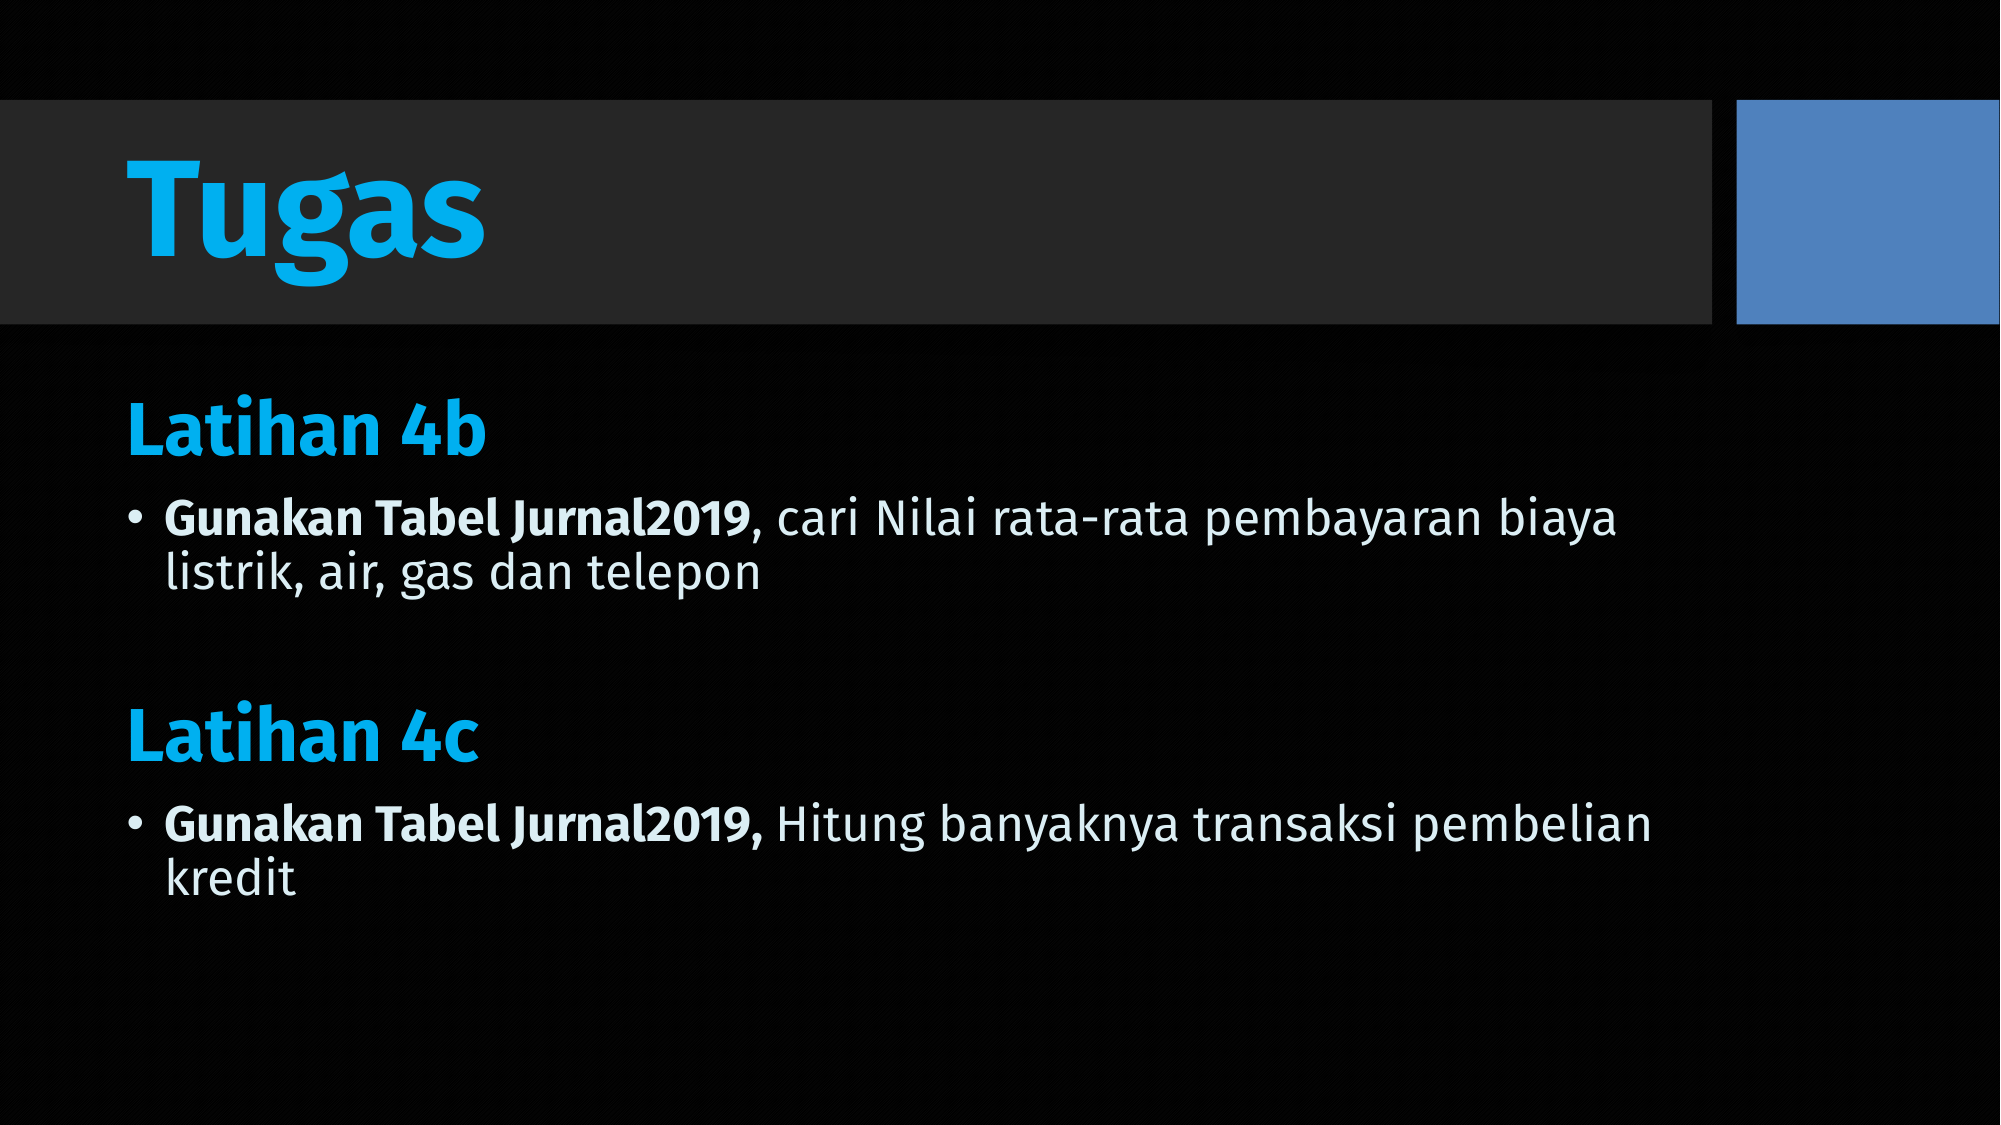

# Tugas
Latihan 4b
Gunakan Tabel Jurnal2019, cari Nilai rata-rata pembayaran biaya listrik, air, gas dan telepon

Latihan 4c
Gunakan Tabel Jurnal2019, Hitung banyaknya transaksi pembelian kredit